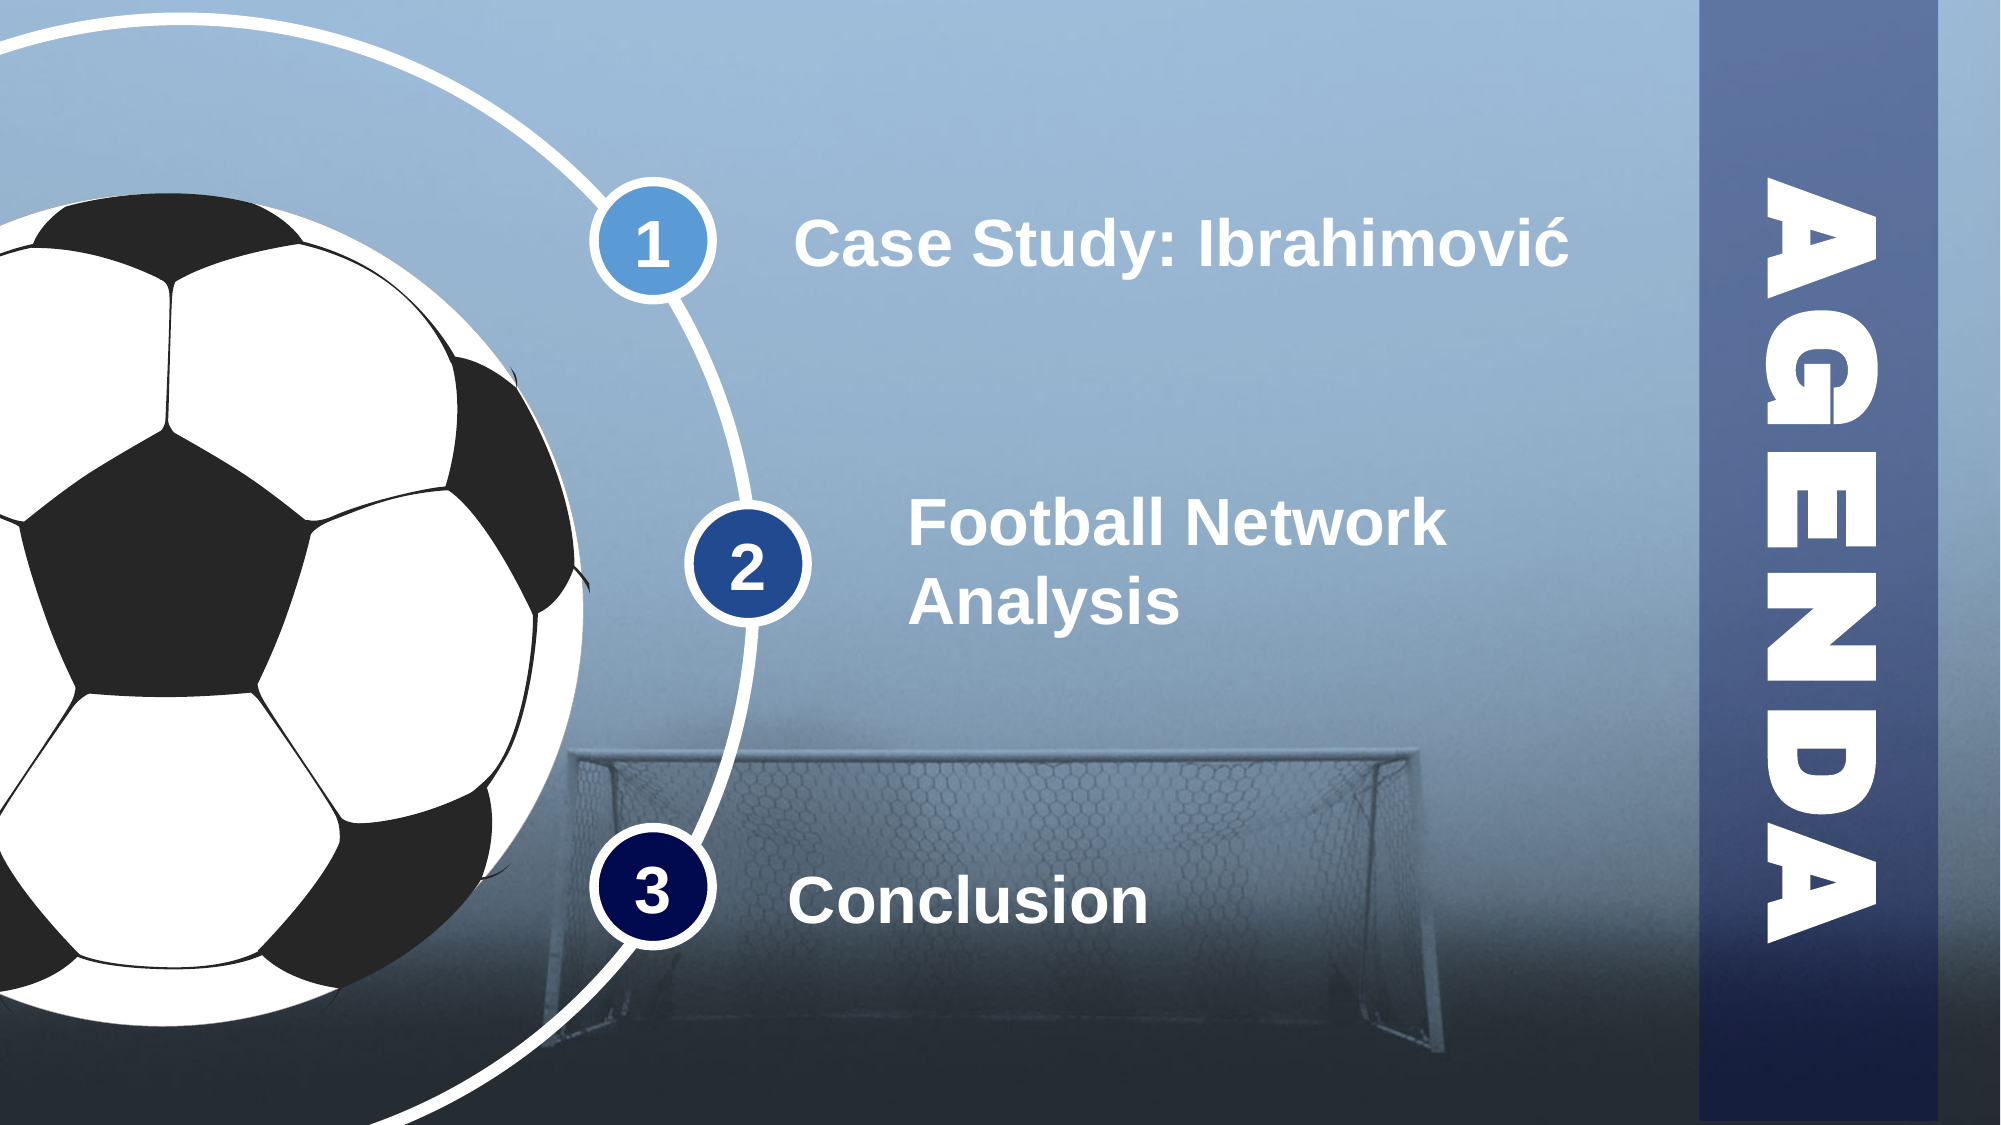

1

Case Study: Ibrahimović
AGENDA
Football Network Analysis
2
3
Conclusion